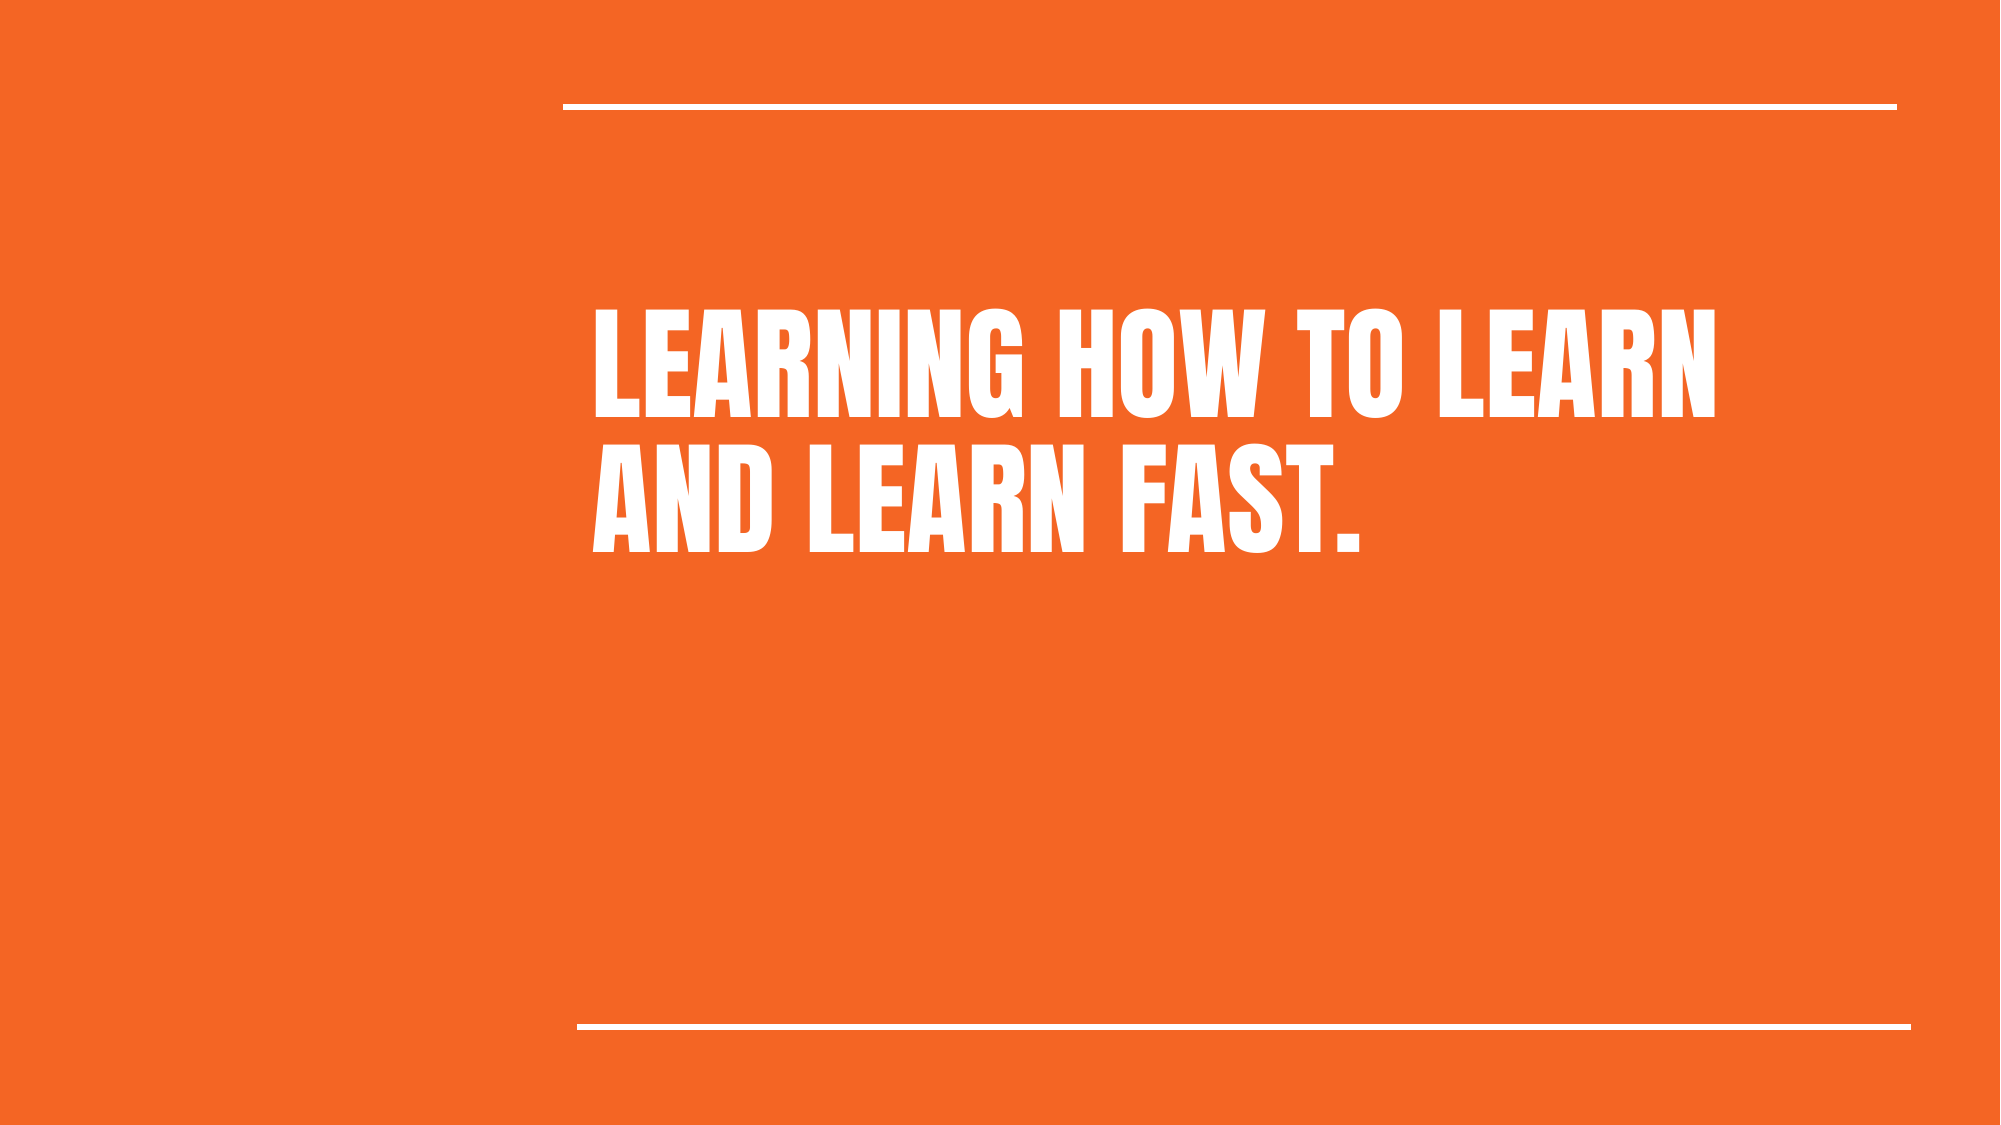

# LEARNING HOW TO LEARN AND LEARN FAST.